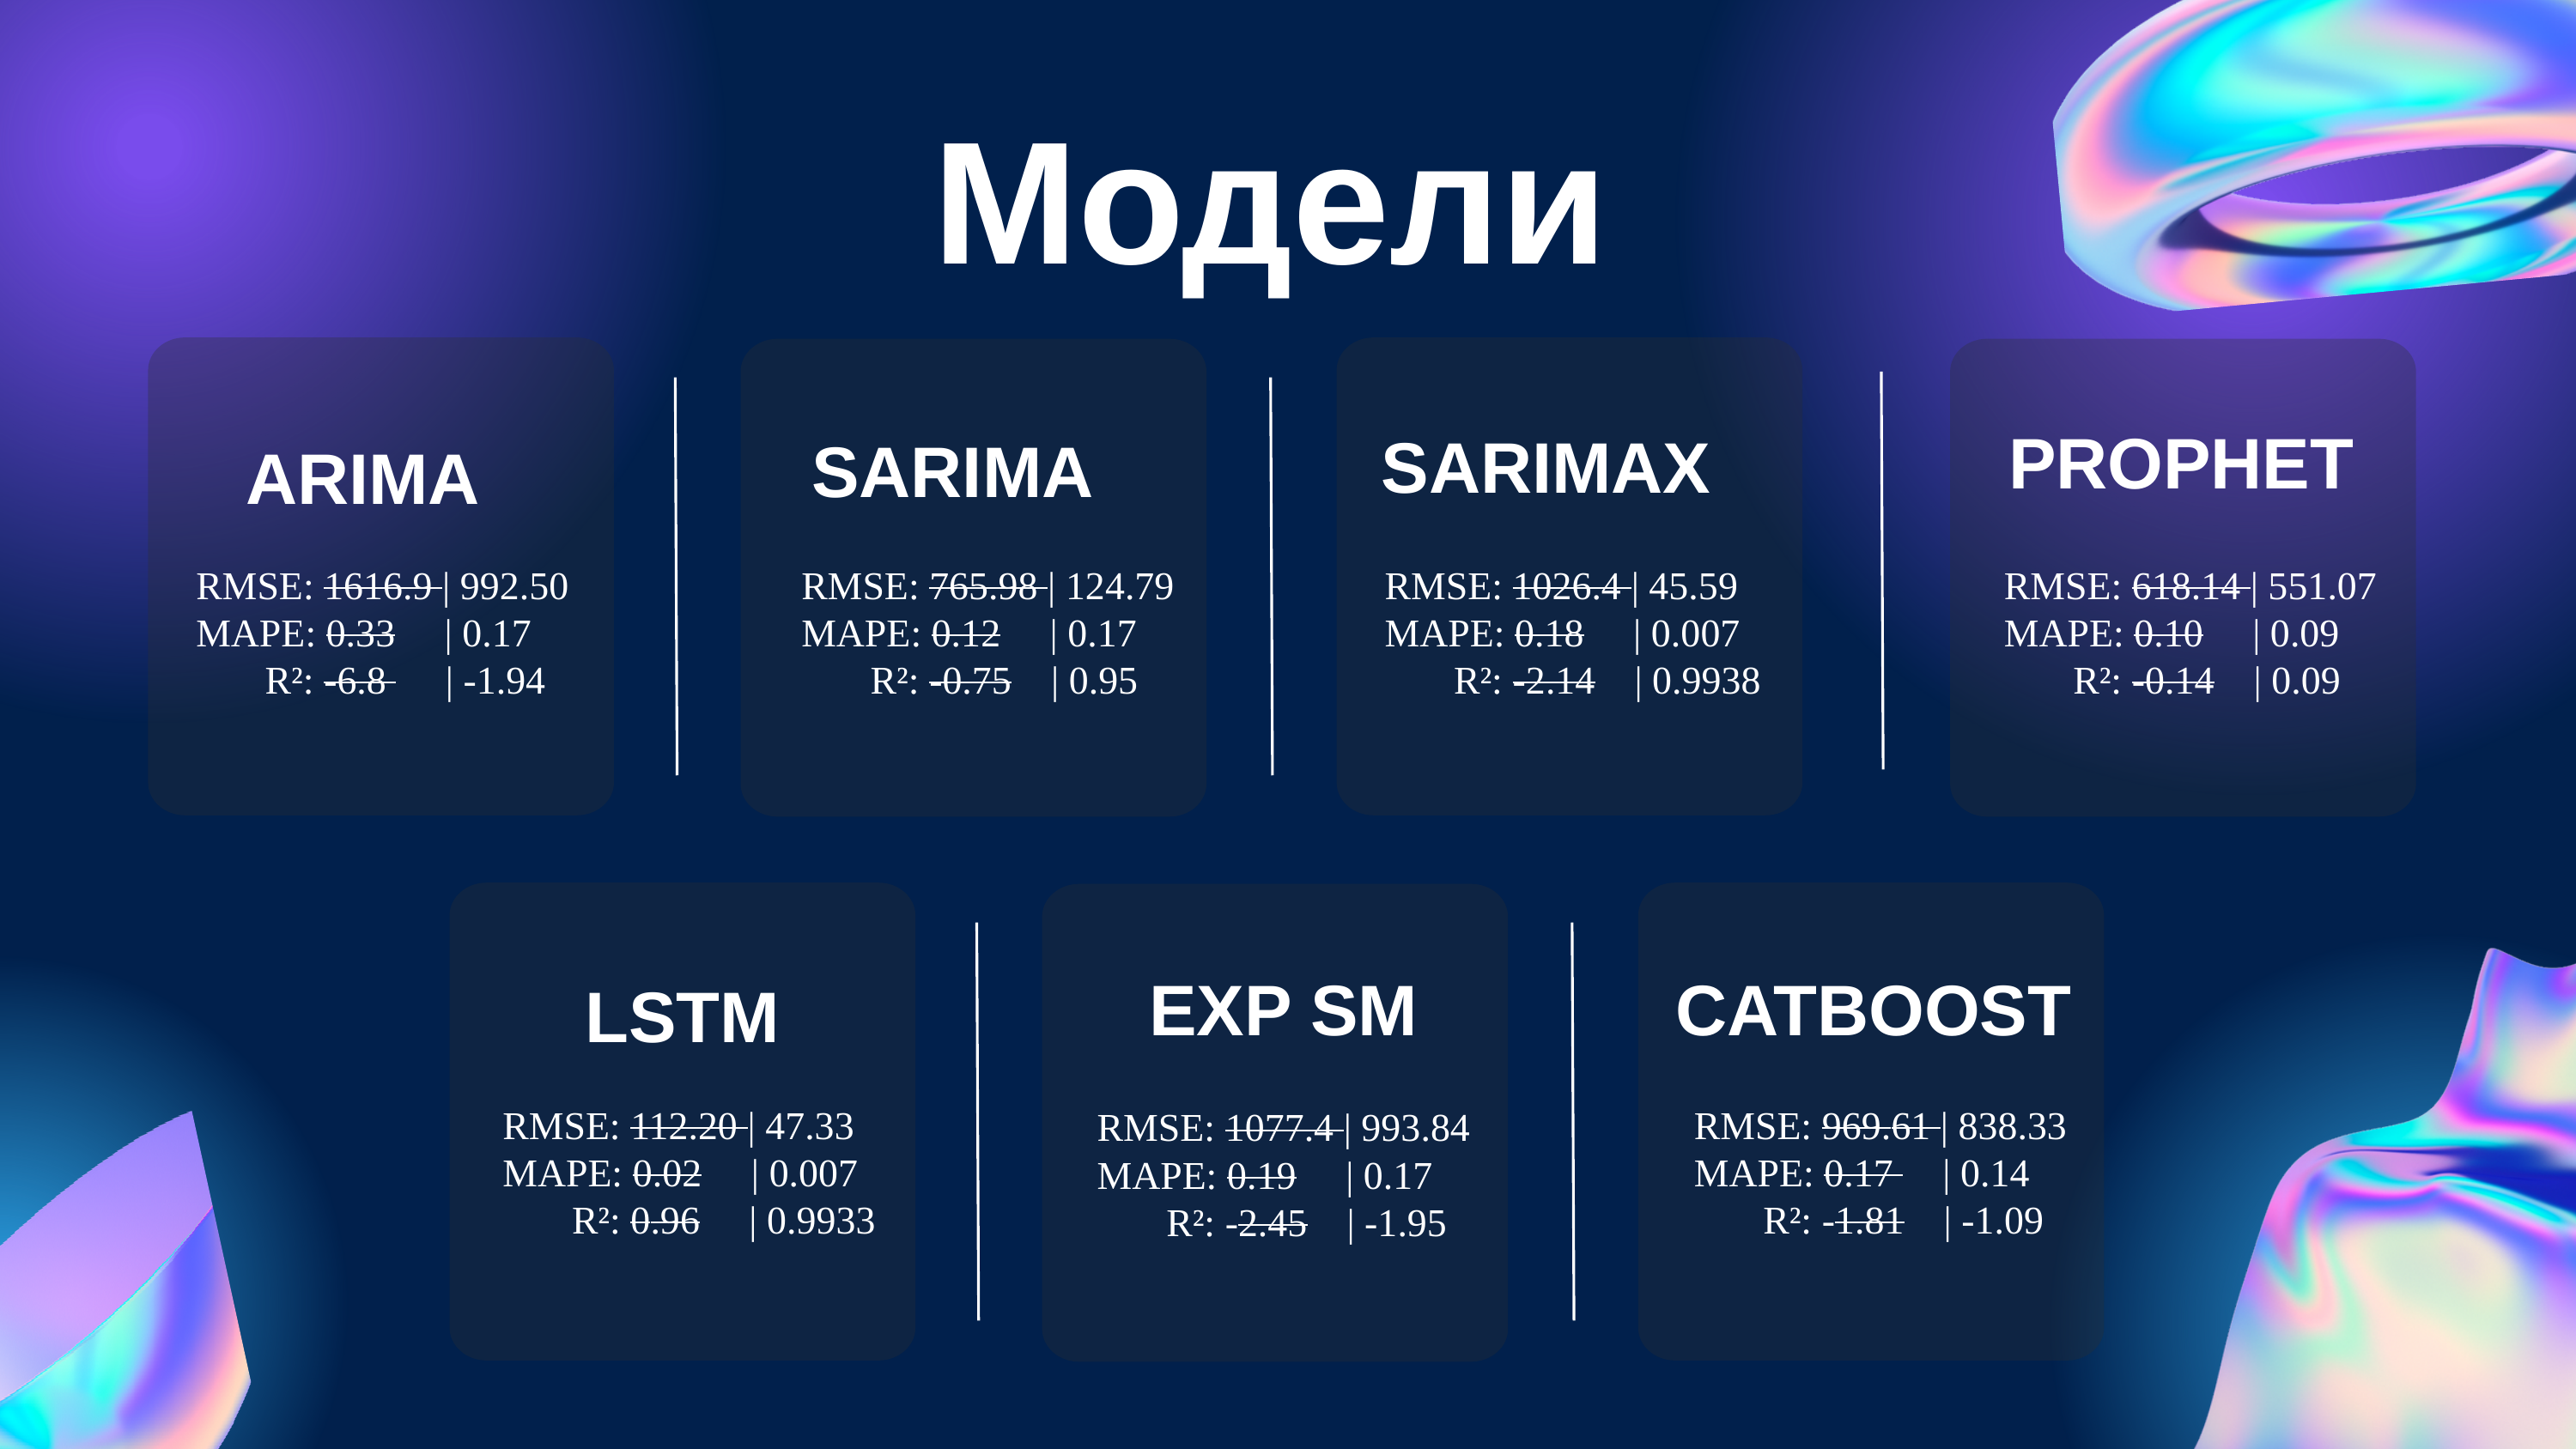

Модели

PROPHET
SARIMAX
SARIMA
ARIMA
RMSE: 1616.9 | 992.50
MAPE: 0.33     | 0.17
       R²: -6.8      | -1.94
RMSE: 765.98 | 124.79
MAPE: 0.12     | 0.17
       R²: -0.75    | 0.95
RMSE: 1026.4 | 45.59
MAPE: 0.18     | 0.007
       R²: -2.14    | 0.9938
RMSE: 618.14 | 551.07
MAPE: 0.10     | 0.09
       R²: -0.14    | 0.09

CATBOOST
EXP SM
LSTM

RMSE: 112.20 | 47.33
MAPE: 0.02     | 0.007
       R²: 0.96     | 0.9933
RMSE: 969.61 | 838.33
MAPE: 0.17     | 0.14
       R²: -1.81    | -1.09
RMSE: 1077.4 | 993.84
MAPE: 0.19     | 0.17
       R²: -2.45    | -1.95